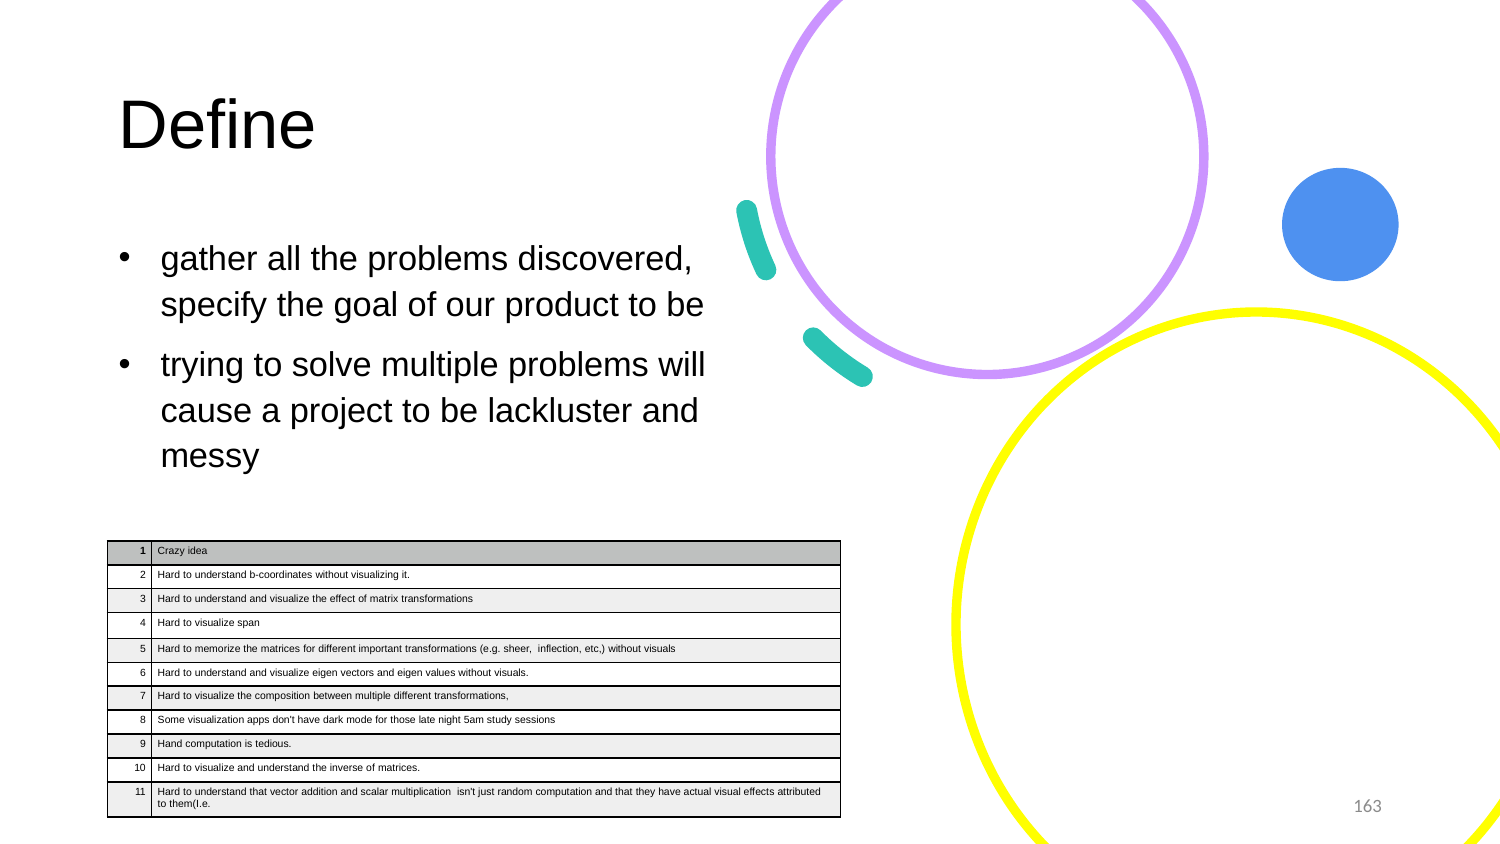

# Define
gather all the problems discovered, specify the goal of our product to be
trying to solve multiple problems will cause a project to be lackluster and messy

| 1 | Crazy idea |
| --- | --- |
| 2 | Hard to understand b-coordinates without visualizing it. |
| 3 | Hard to understand and visualize the effect of matrix transformations |
| 4 | Hard to visualize span |
| 5 | Hard to memorize the matrices for different important transformations (e.g. sheer,  inflection, etc,) without visuals |
| 6 | Hard to understand and visualize eigen vectors and eigen values without visuals. |
| 7 | Hard to visualize the composition between multiple different transformations, |
| 8 | Some visualization apps don't have dark mode for those late night 5am study sessions |
| 9 | Hand computation is tedious. |
| 10 | Hard to visualize and understand the inverse of matrices. |
| 11 | Hard to understand that vector addition and scalar multiplication  isn't just random computation and that they have actual visual effects attributed to them(I.e. |
163